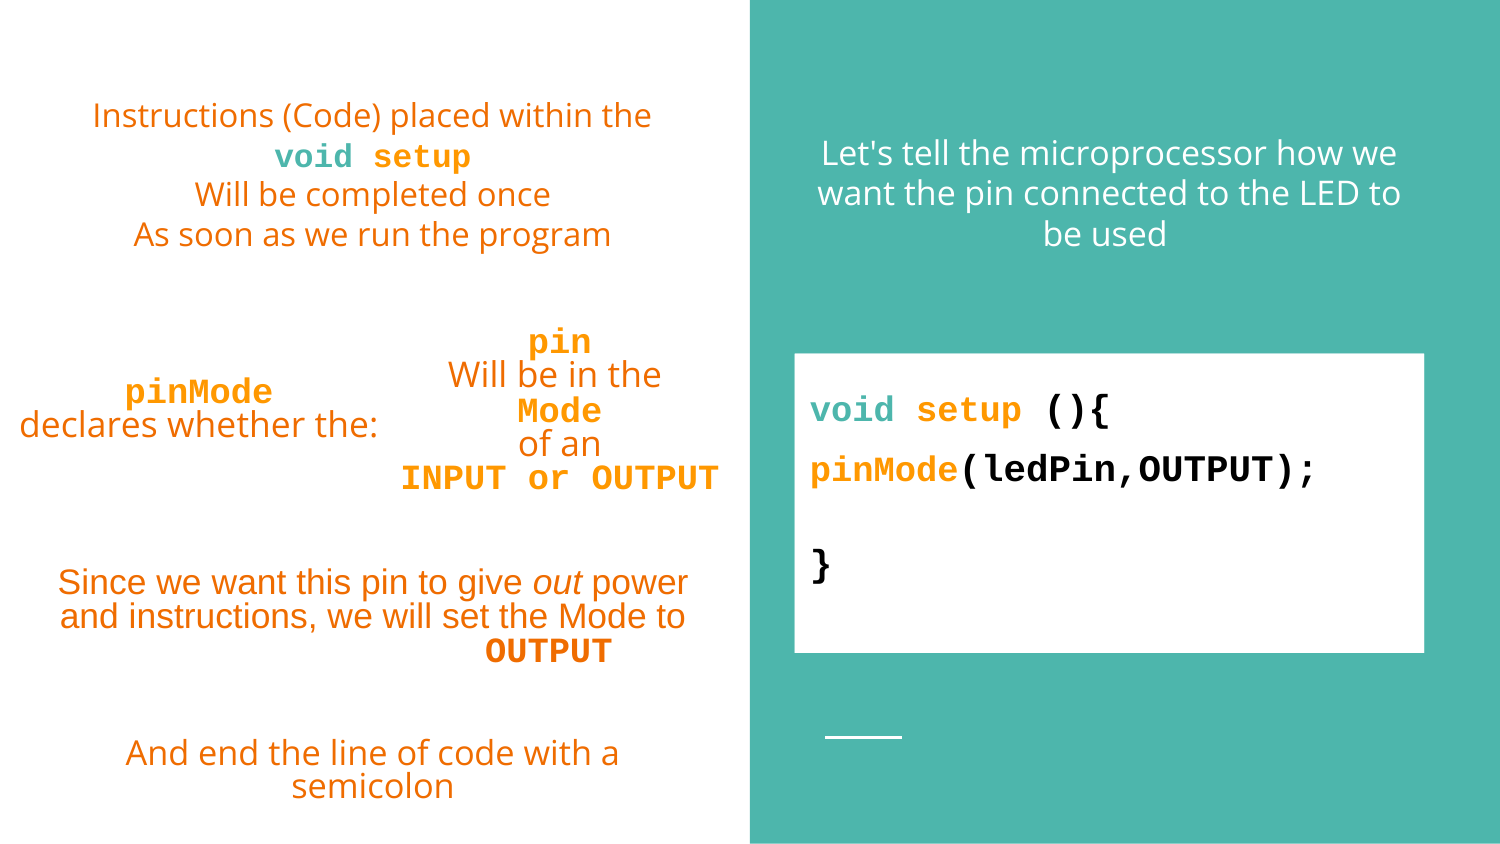

Instructions (Code) placed within the void setup
Will be completed once
As soon as we run the program
Let's tell the microprocessor how we want the pin connected to the LED to be used

pin
Will be in the
Mode
of an
INPUT or OUTPUT

void setup (){
}
pinMode
declares whether the:
pinMode(ledPin,OUTPUT);
Since we want this pin to give out power and instructions, we will set the Mode to
OUTPUT
And end the line of code with a semicolon